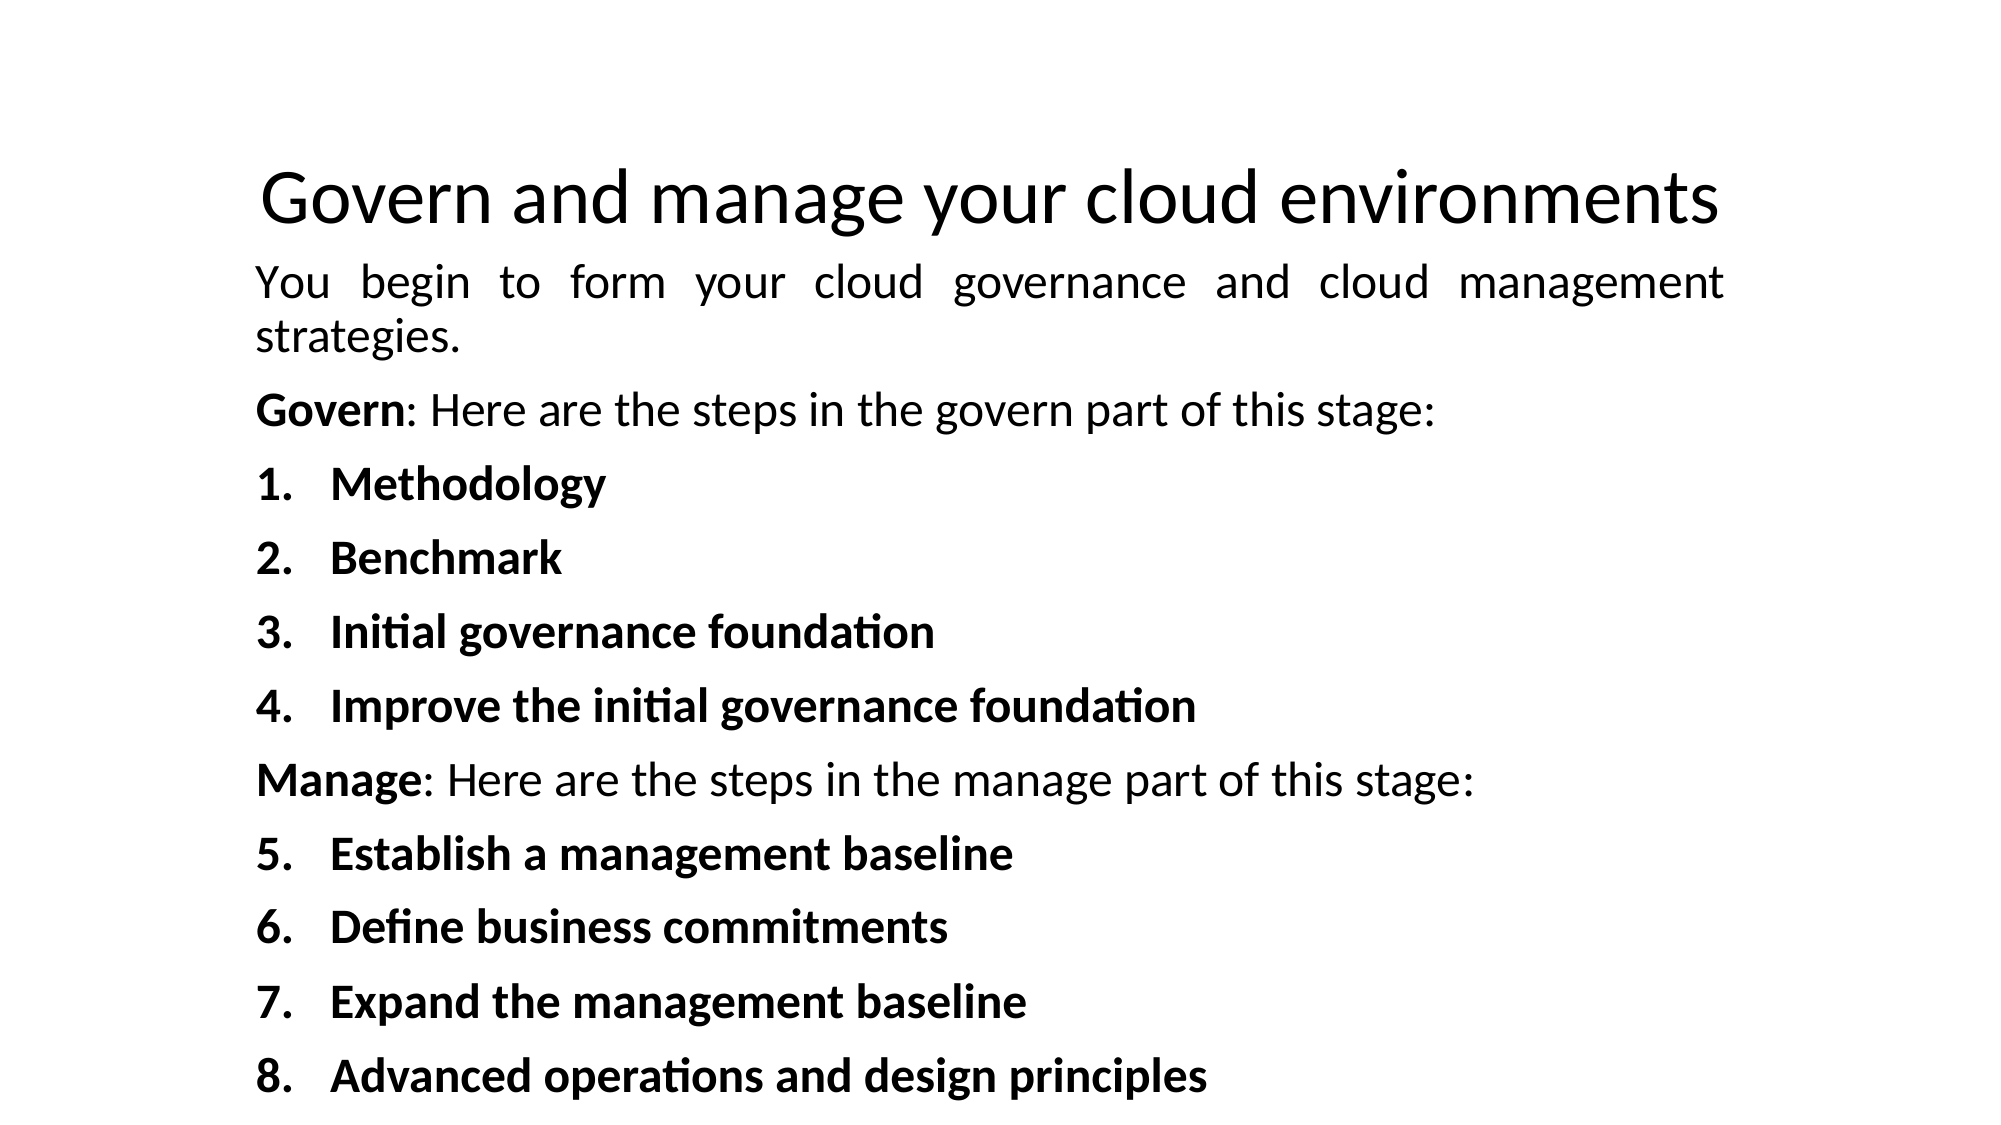

# Govern and manage your cloud environments
You begin to form your cloud governance and cloud management strategies.
Govern: Here are the steps in the govern part of this stage:
Methodology
Benchmark
Initial governance foundation
Improve the initial governance foundation
Manage: Here are the steps in the manage part of this stage:
Establish a management baseline
Define business commitments
Expand the management baseline
Advanced operations and design principles